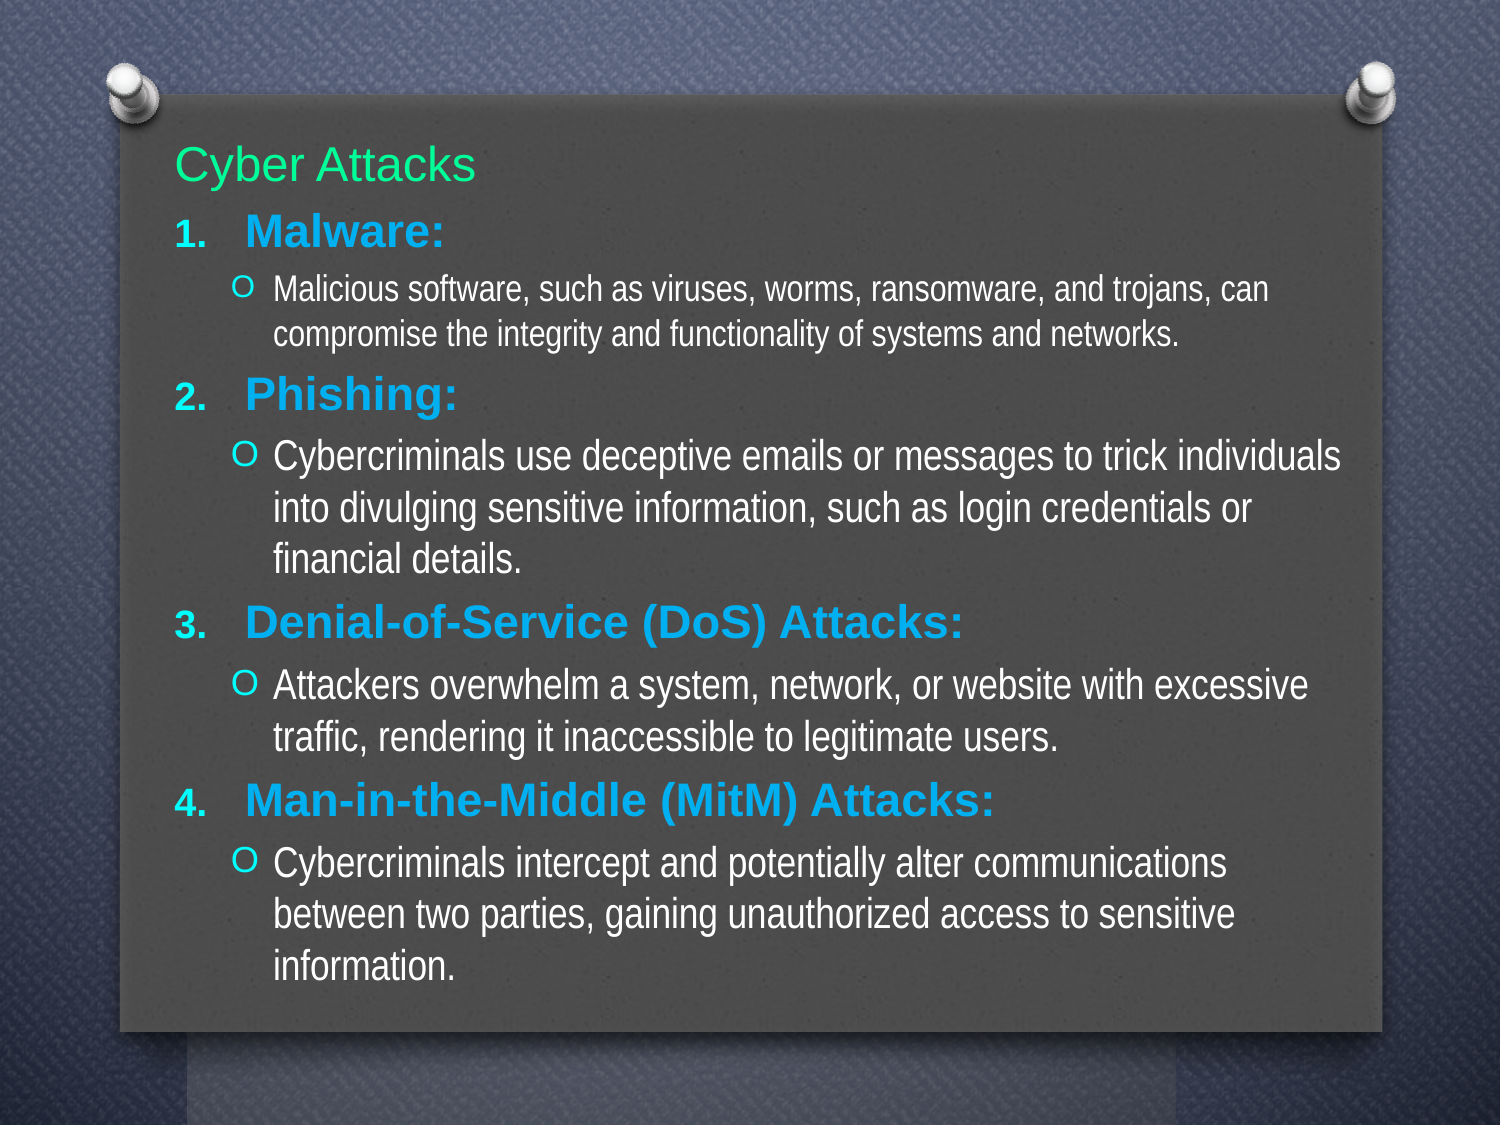

Cyber Attacks
Malware:
Malicious software, such as viruses, worms, ransomware, and trojans, can compromise the integrity and functionality of systems and networks.
Phishing:
Cybercriminals use deceptive emails or messages to trick individuals into divulging sensitive information, such as login credentials or financial details.
Denial-of-Service (DoS) Attacks:
Attackers overwhelm a system, network, or website with excessive traffic, rendering it inaccessible to legitimate users.
Man-in-the-Middle (MitM) Attacks:
Cybercriminals intercept and potentially alter communications between two parties, gaining unauthorized access to sensitive information.